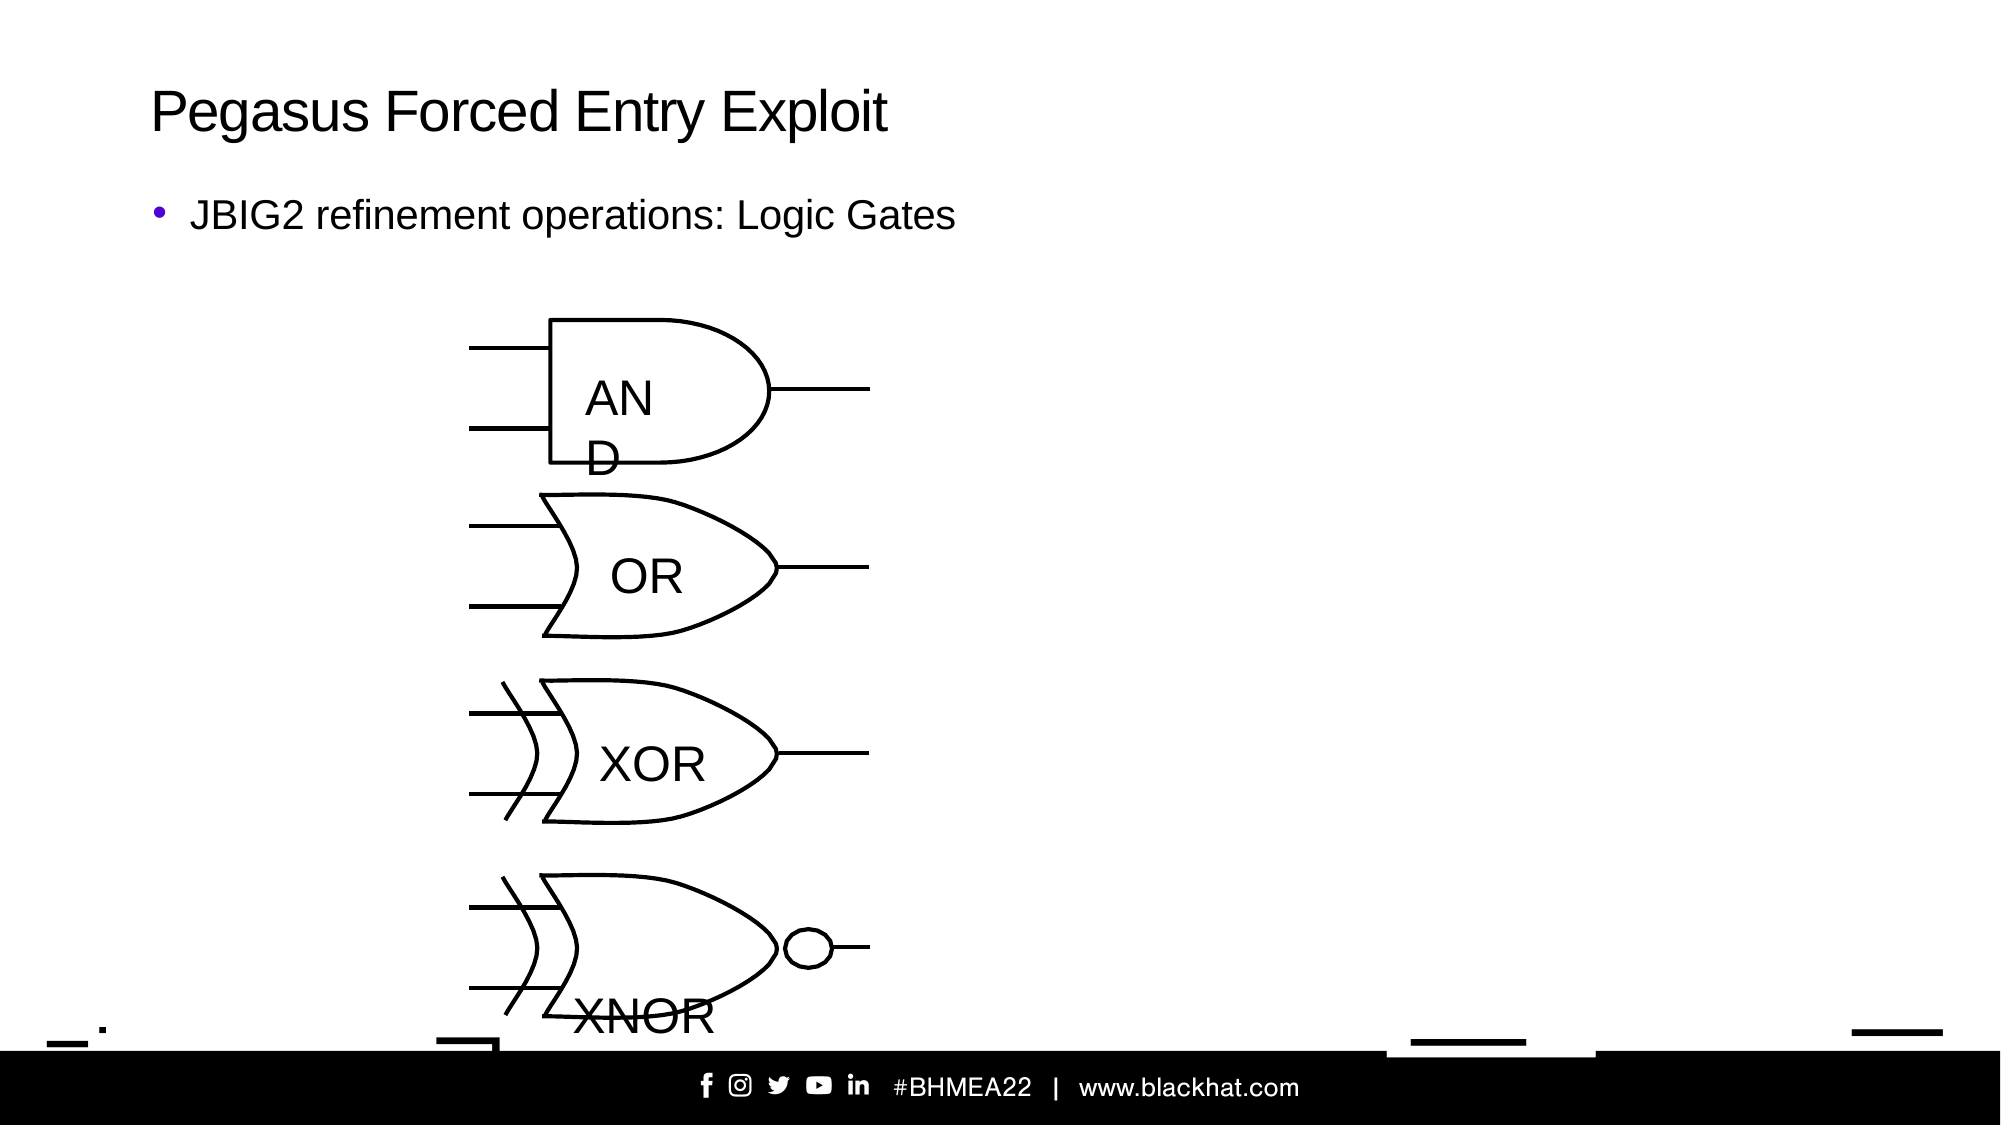

# Pegasus Forced Entry Exploit
JBIG2 refinement operations: Logic Gates

AND

 OR

 XOR

 XNOR